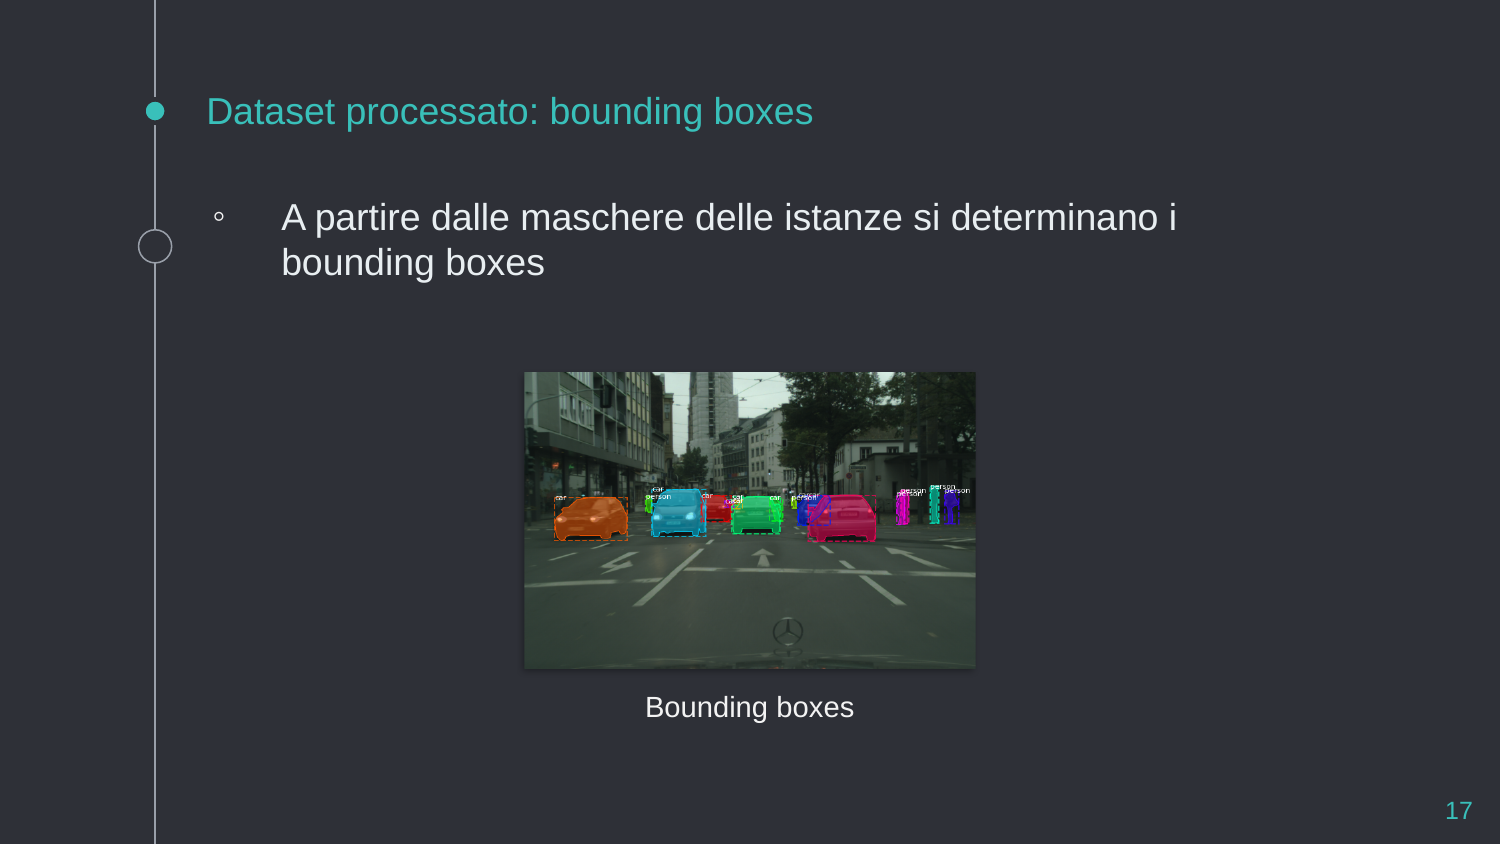

# Dataset processato: bounding boxes
A partire dalle maschere delle istanze si determinano i bounding boxes
Bounding boxes
17